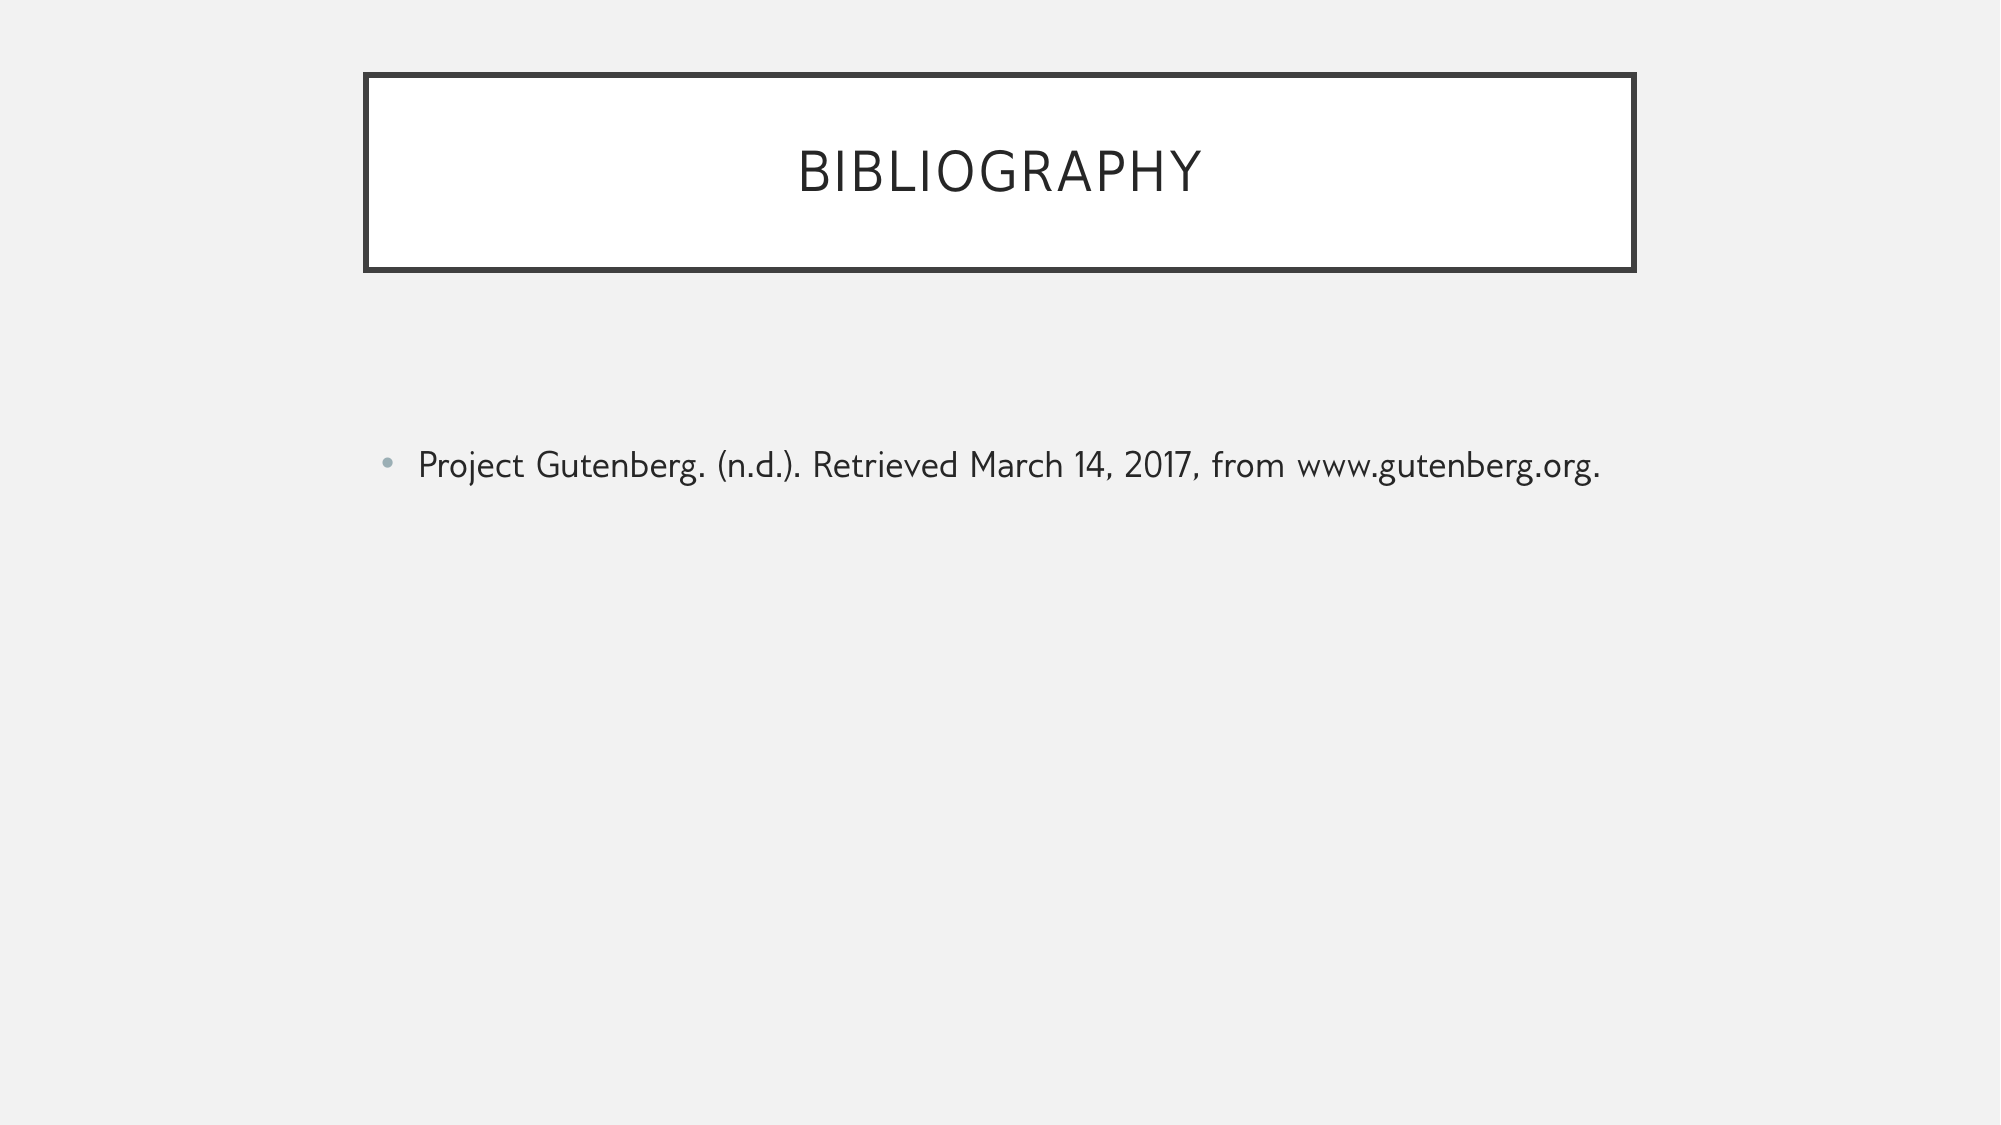

# Bibliography
Project Gutenberg. (n.d.). Retrieved March 14, 2017, from www.gutenberg.org.